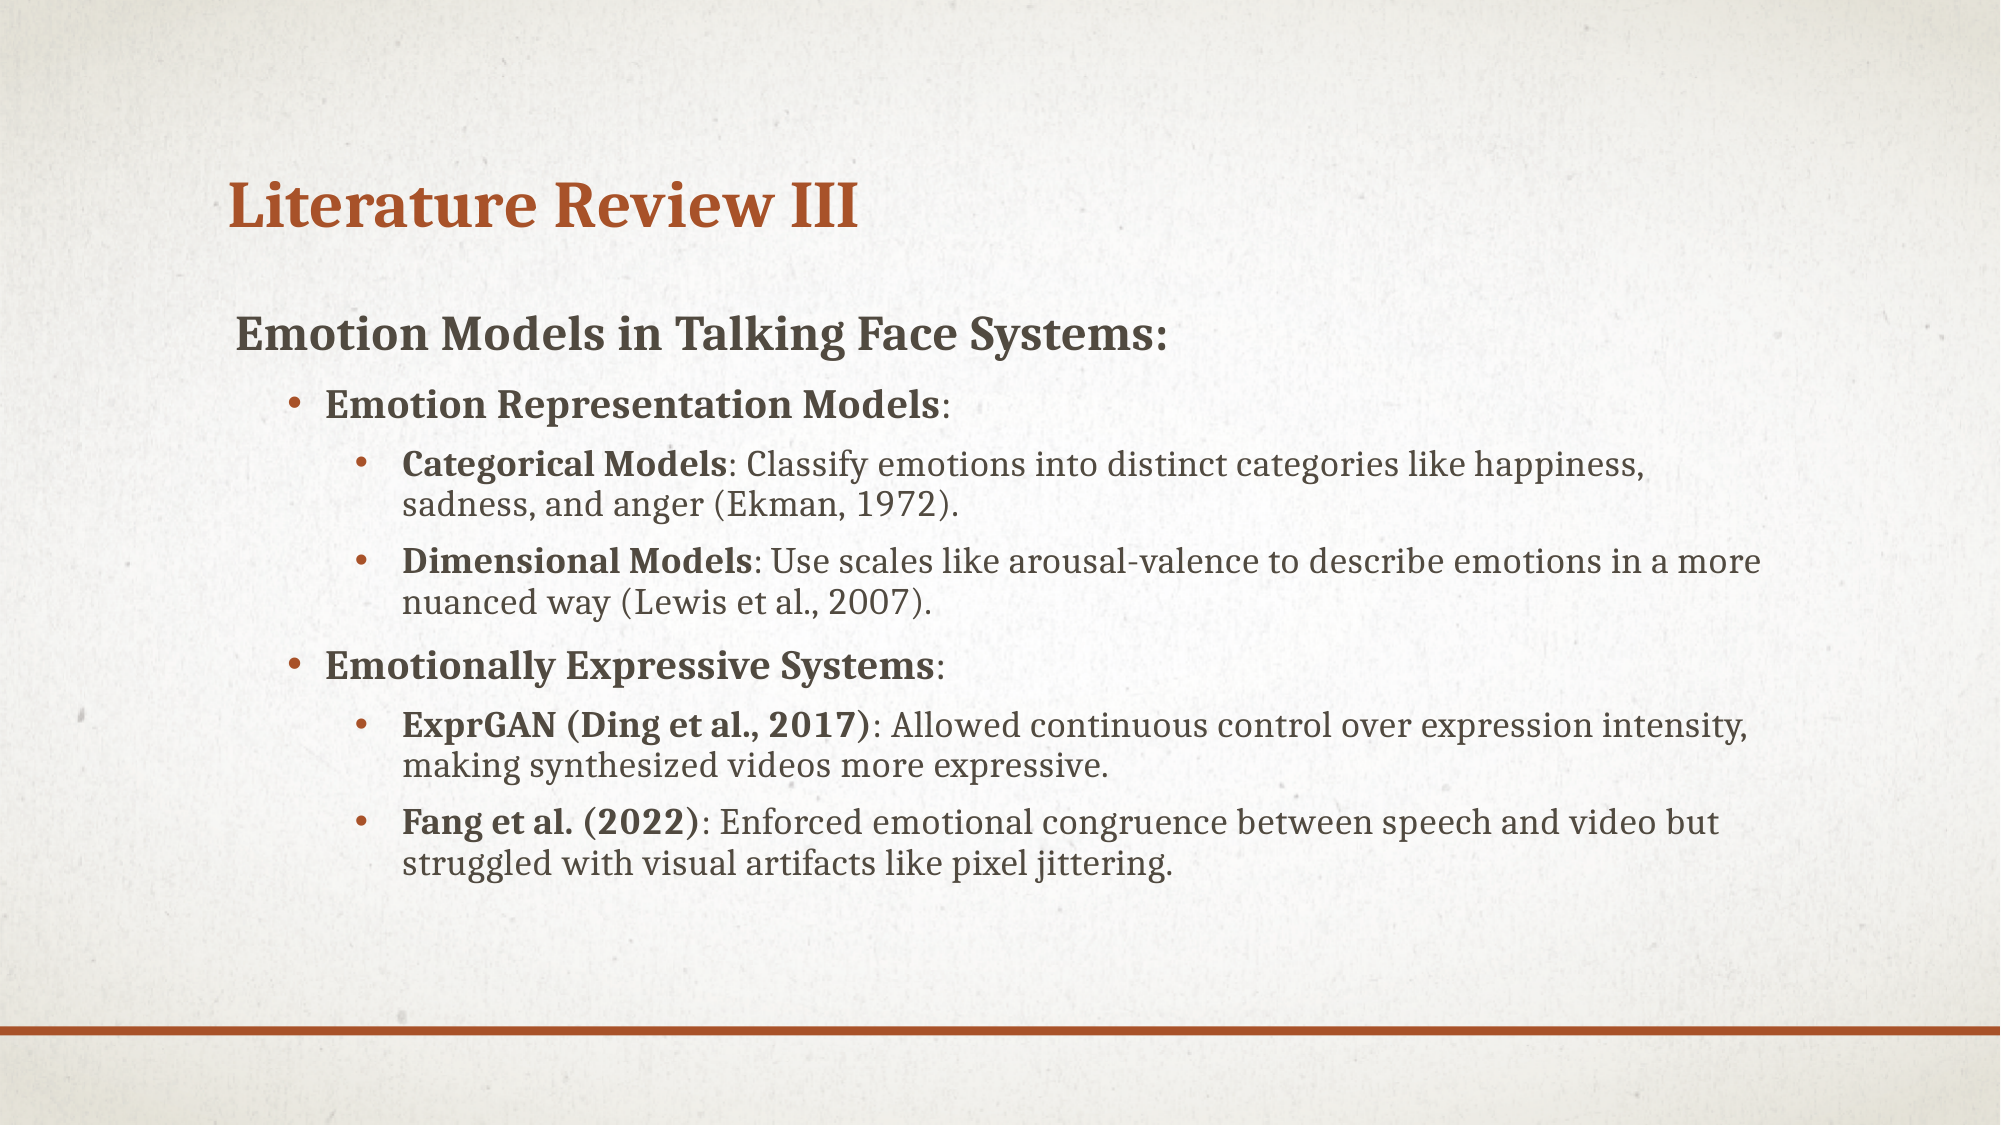

# Literature Review III
Emotion Models in Talking Face Systems:
Emotion Representation Models:
Categorical Models: Classify emotions into distinct categories like happiness, sadness, and anger (Ekman, 1972).
Dimensional Models: Use scales like arousal-valence to describe emotions in a more nuanced way (Lewis et al., 2007).
Emotionally Expressive Systems:
ExprGAN (Ding et al., 2017): Allowed continuous control over expression intensity, making synthesized videos more expressive.
Fang et al. (2022): Enforced emotional congruence between speech and video but struggled with visual artifacts like pixel jittering.